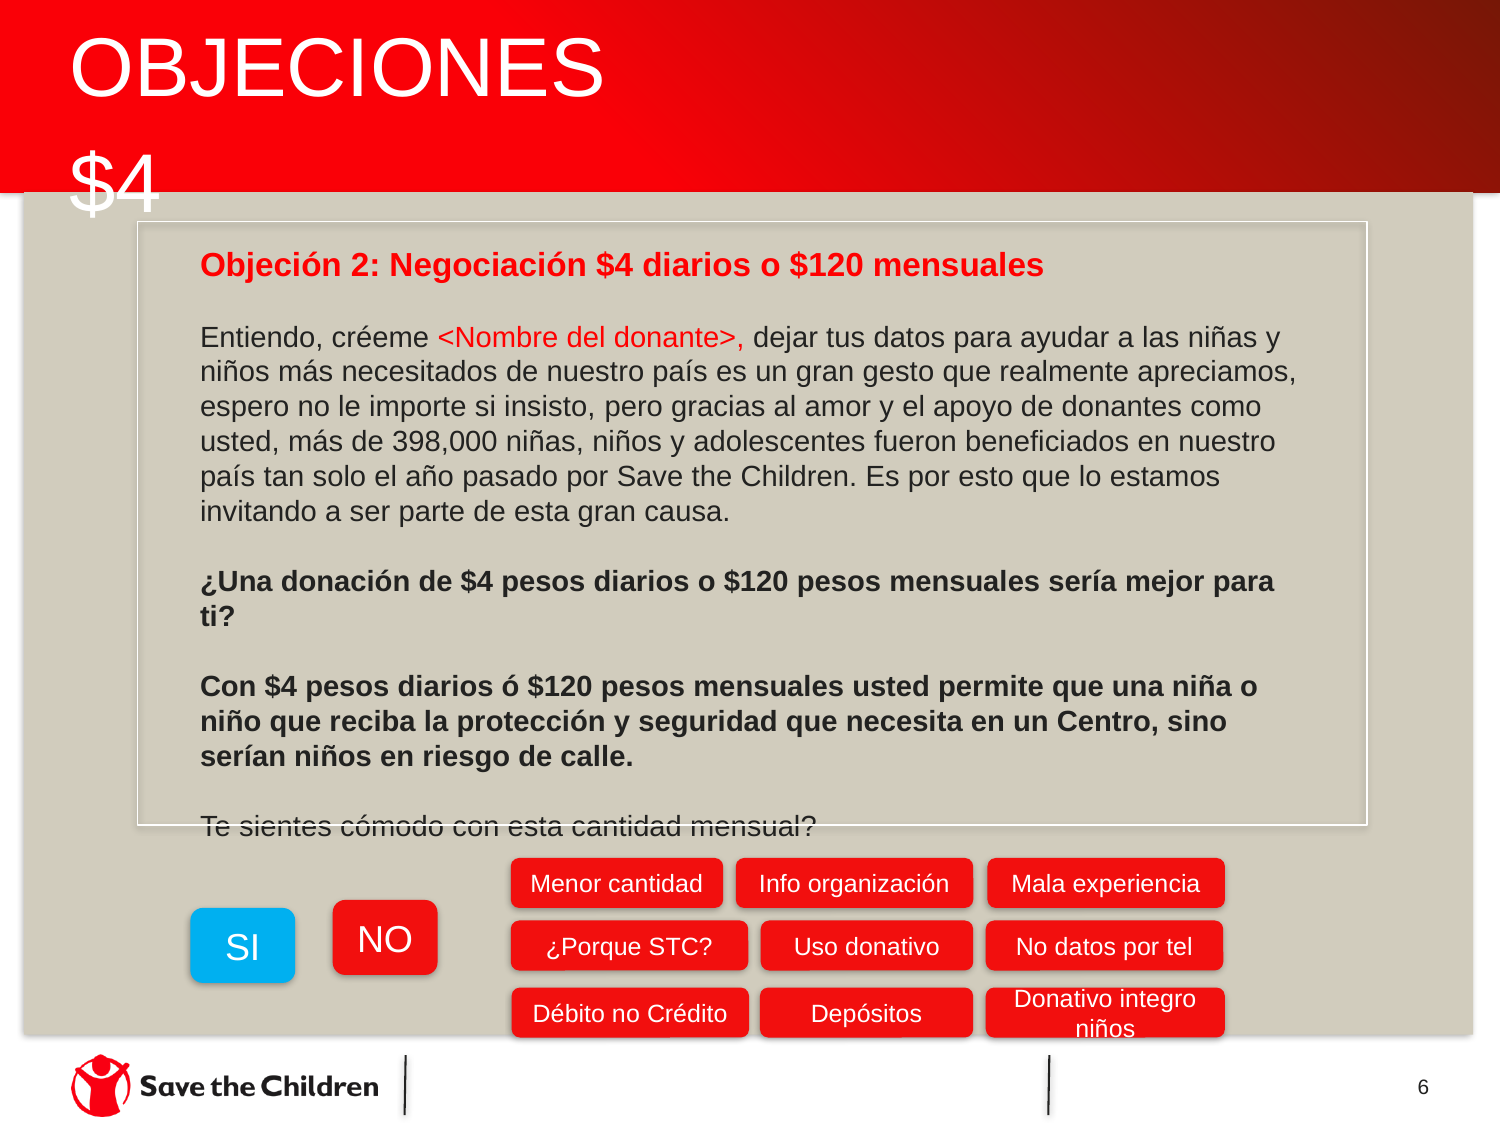

# OBJECIONES $4

Objeción 2: Negociación $4 diarios o $120 mensuales

Entiendo, créeme <Nombre del donante>, dejar tus datos para ayudar a las niñas y niños más necesitados de nuestro país es un gran gesto que realmente apreciamos, espero no le importe si insisto, pero gracias al amor y el apoyo de donantes como usted, más de 398,000 niñas, niños y adolescentes fueron beneficiados en nuestro país tan solo el año pasado por Save the Children. Es por esto que lo estamos invitando a ser parte de esta gran causa.

¿Una donación de $4 pesos diarios o $120 pesos mensuales sería mejor para ti?
Con $4 pesos diarios ó $120 pesos mensuales usted permite que una niña o niño que reciba la protección y seguridad que necesita en un Centro, sino serían niños en riesgo de calle.

Te sientes cómodo con esta cantidad mensual?

Menor cantidad
Info organización
Mala experiencia
NO
SI
¿Porque STC?
Uso donativo
No datos por tel
Débito no Crédito
Depósitos
Donativo integro niños
6